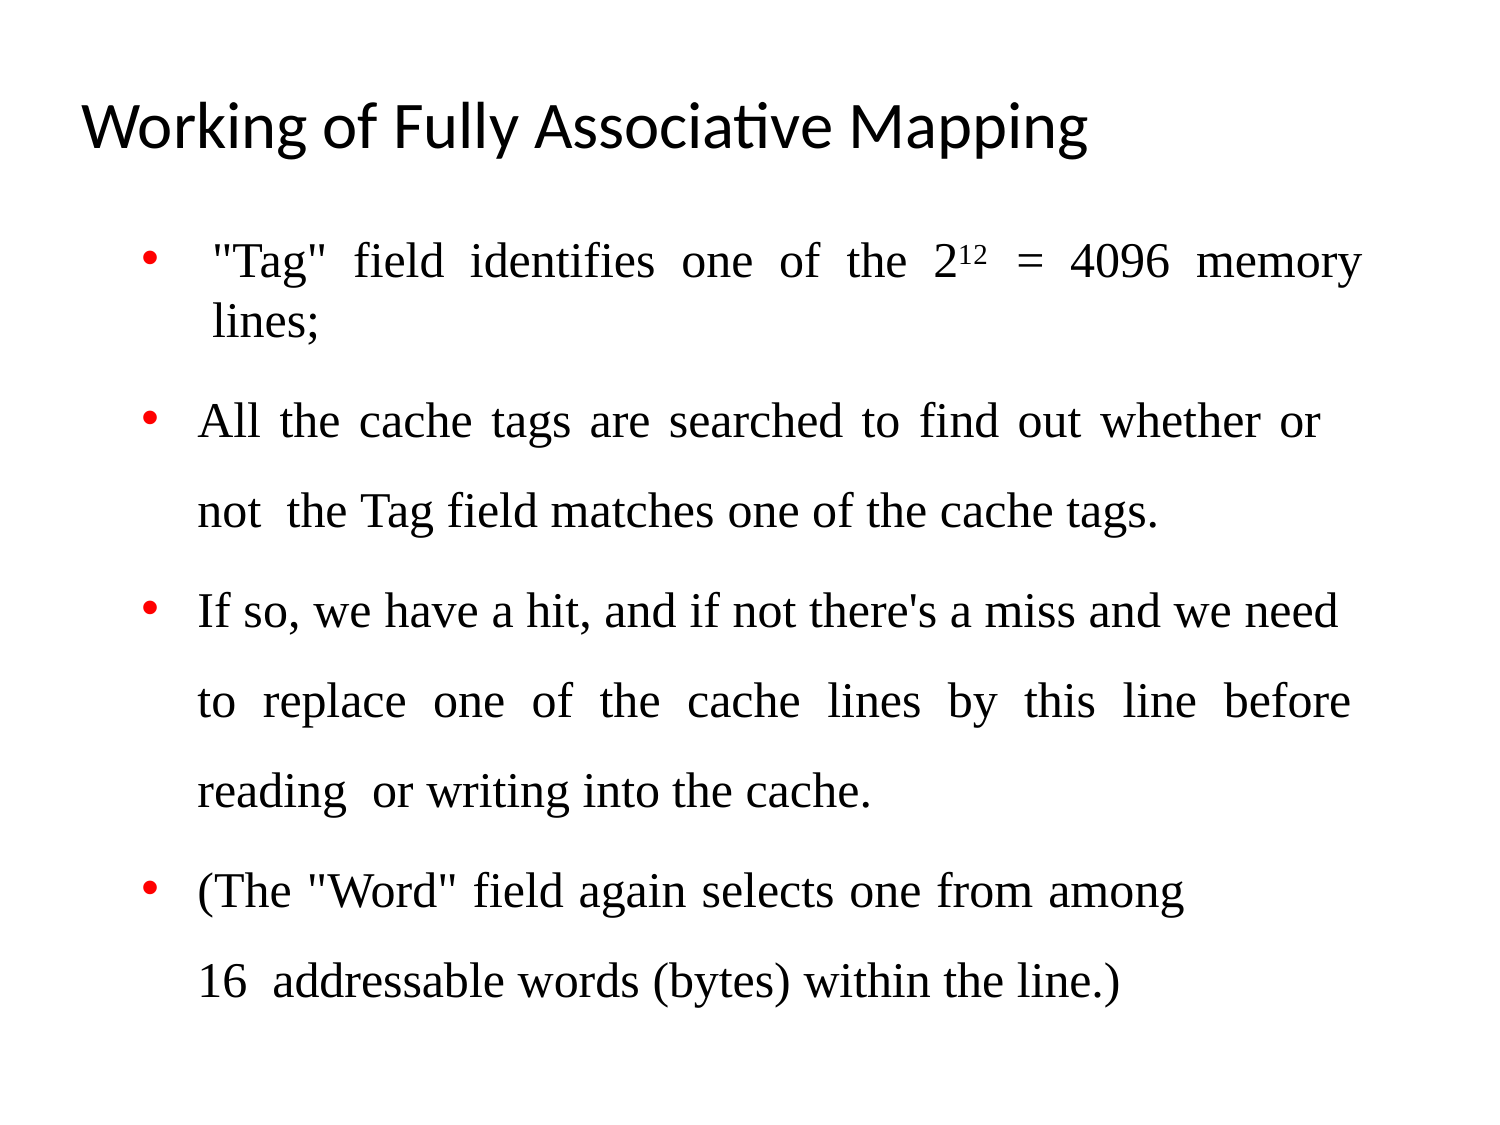

# Working of Fully Associative Mapping
"Tag" field identifies one of the 212 = 4096 memory lines;
All the cache tags are searched to find out whether or not  the Tag field matches one of the cache tags.
If so, we have a hit, and if not there's a miss and we need  to replace one of the cache lines by this line before reading  or writing into the cache.
(The "Word" field again selects one from among 16  addressable words (bytes) within the line.)